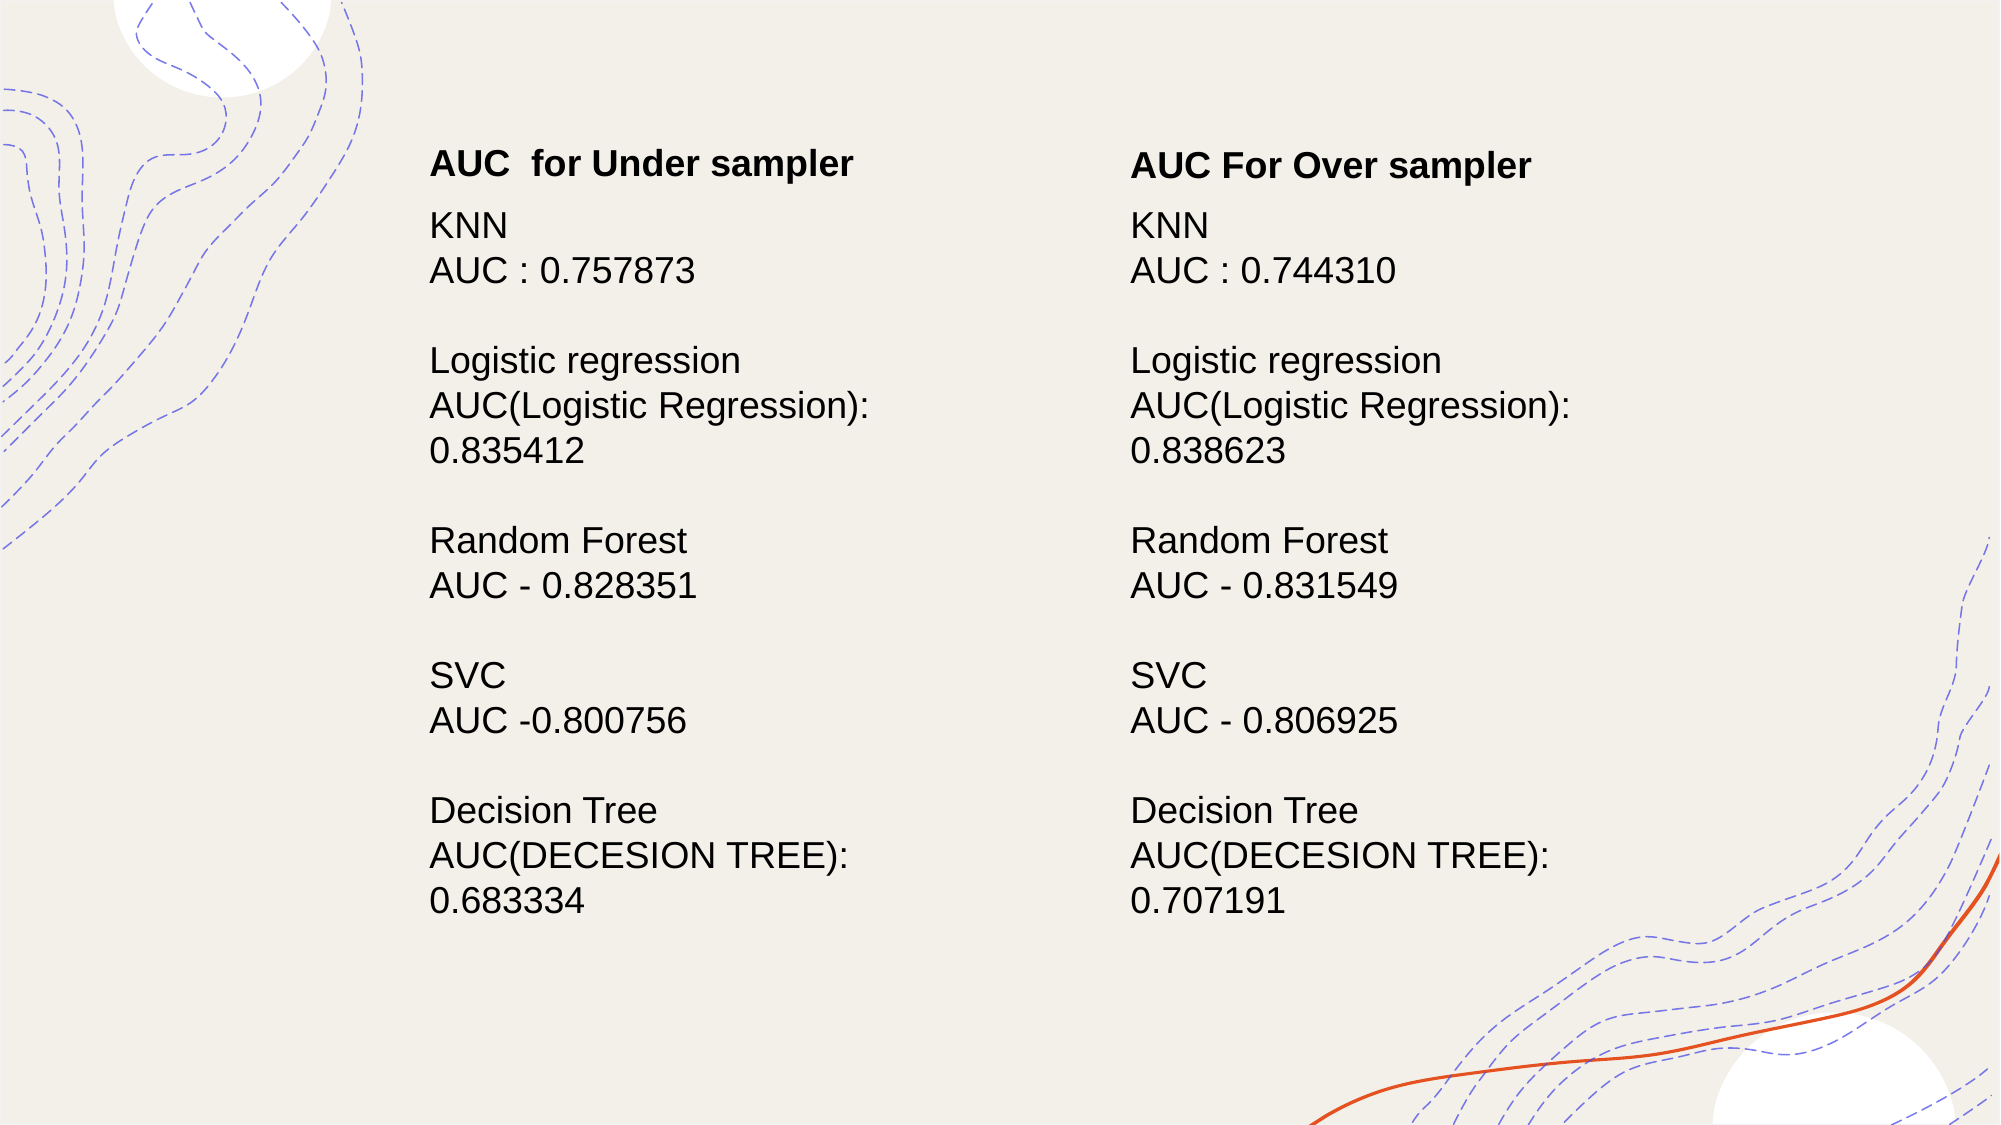

AUC  for Under sampler

AUC For Over sampler
KNN
AUC : 0.757873

Logistic regression
AUC(Logistic Regression): 0.835412

Random Forest
AUC - 0.828351

SVC
AUC -0.800756

Decision Tree
AUC(DECESION TREE): 0.683334

KNN
AUC : 0.744310

Logistic regression
AUC(Logistic Regression): 0.838623

Random Forest
AUC - 0.831549

SVC
AUC - 0.806925

Decision Tree
AUC(DECESION TREE): 0.707191